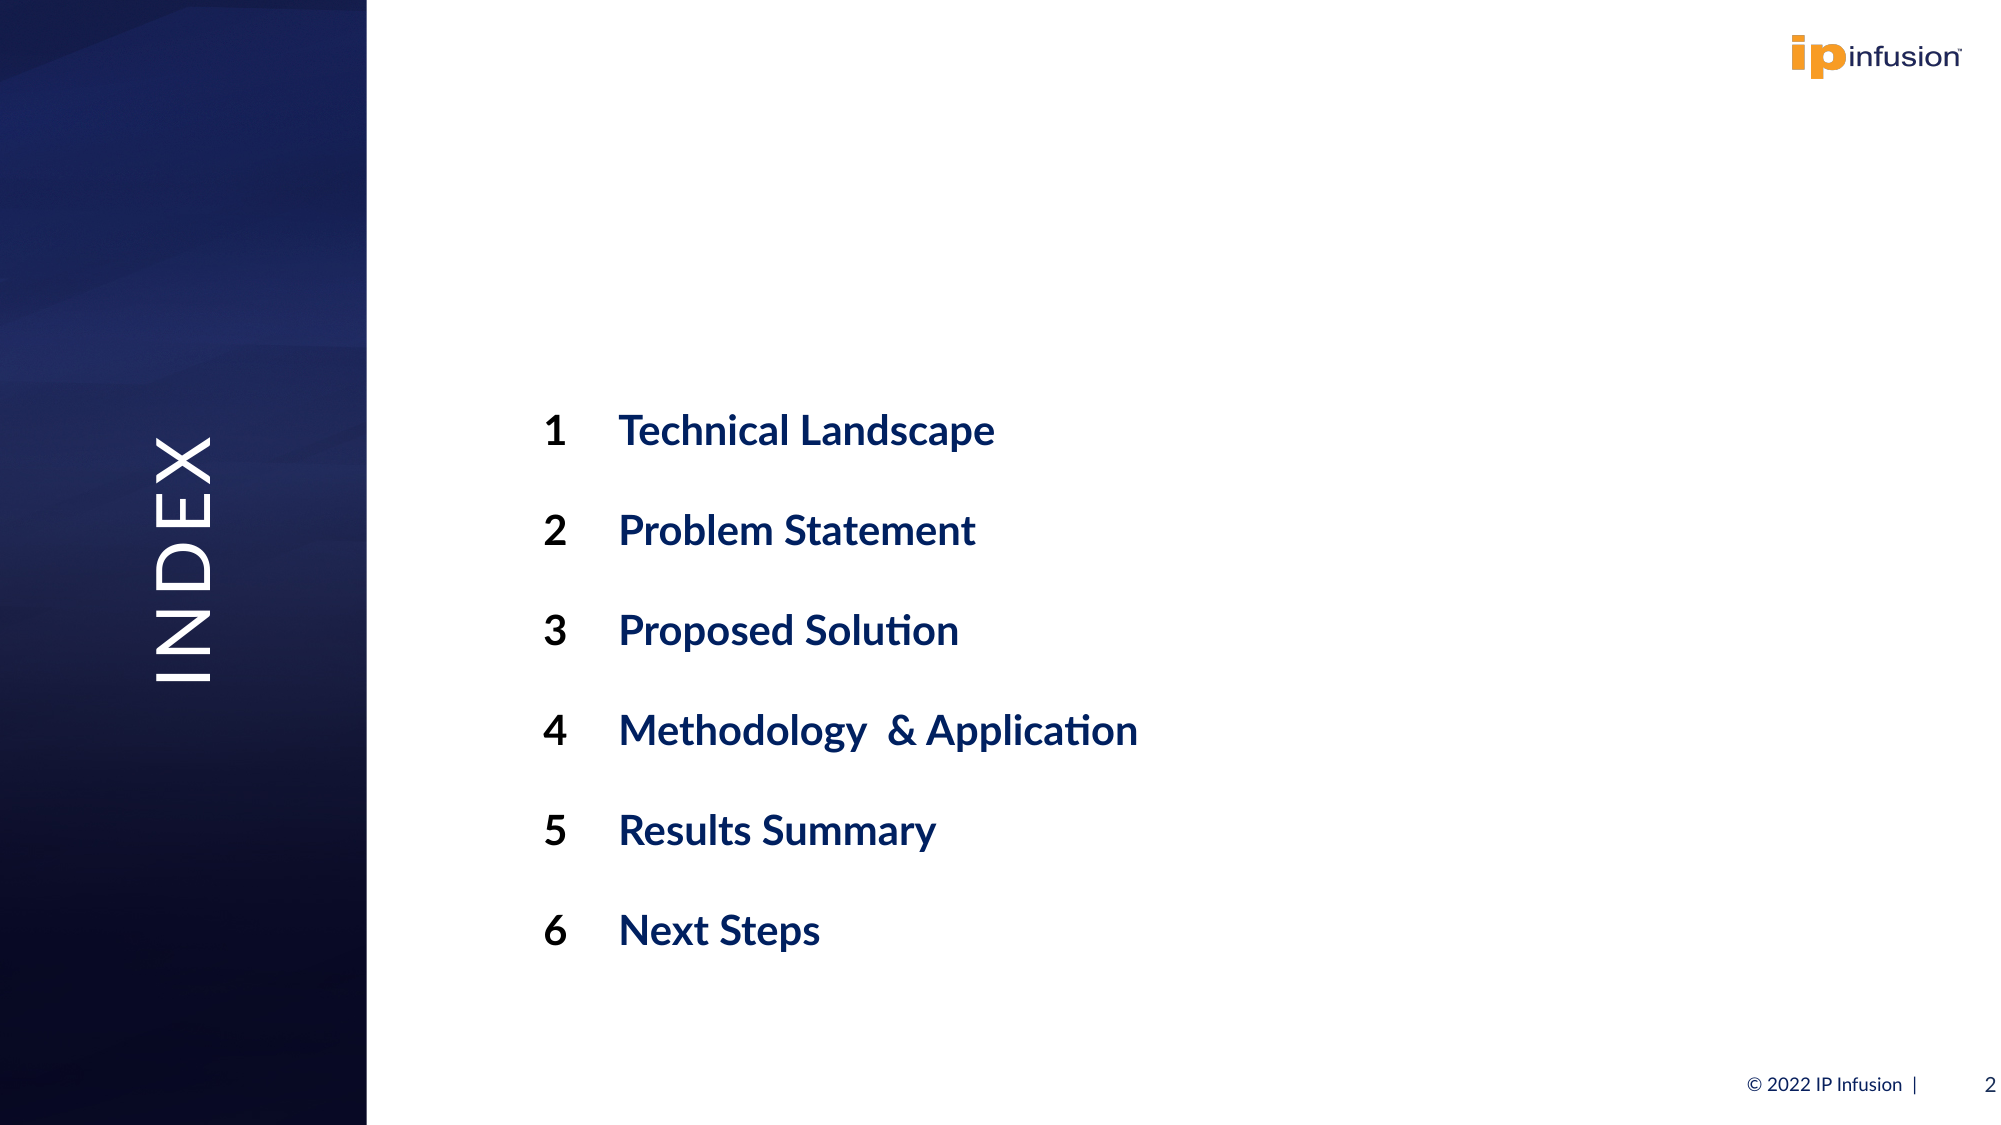

Technical Landscape
Problem Statement
Proposed Solution
Methodology  & Application
Results Summary
Next Steps
# INDEX